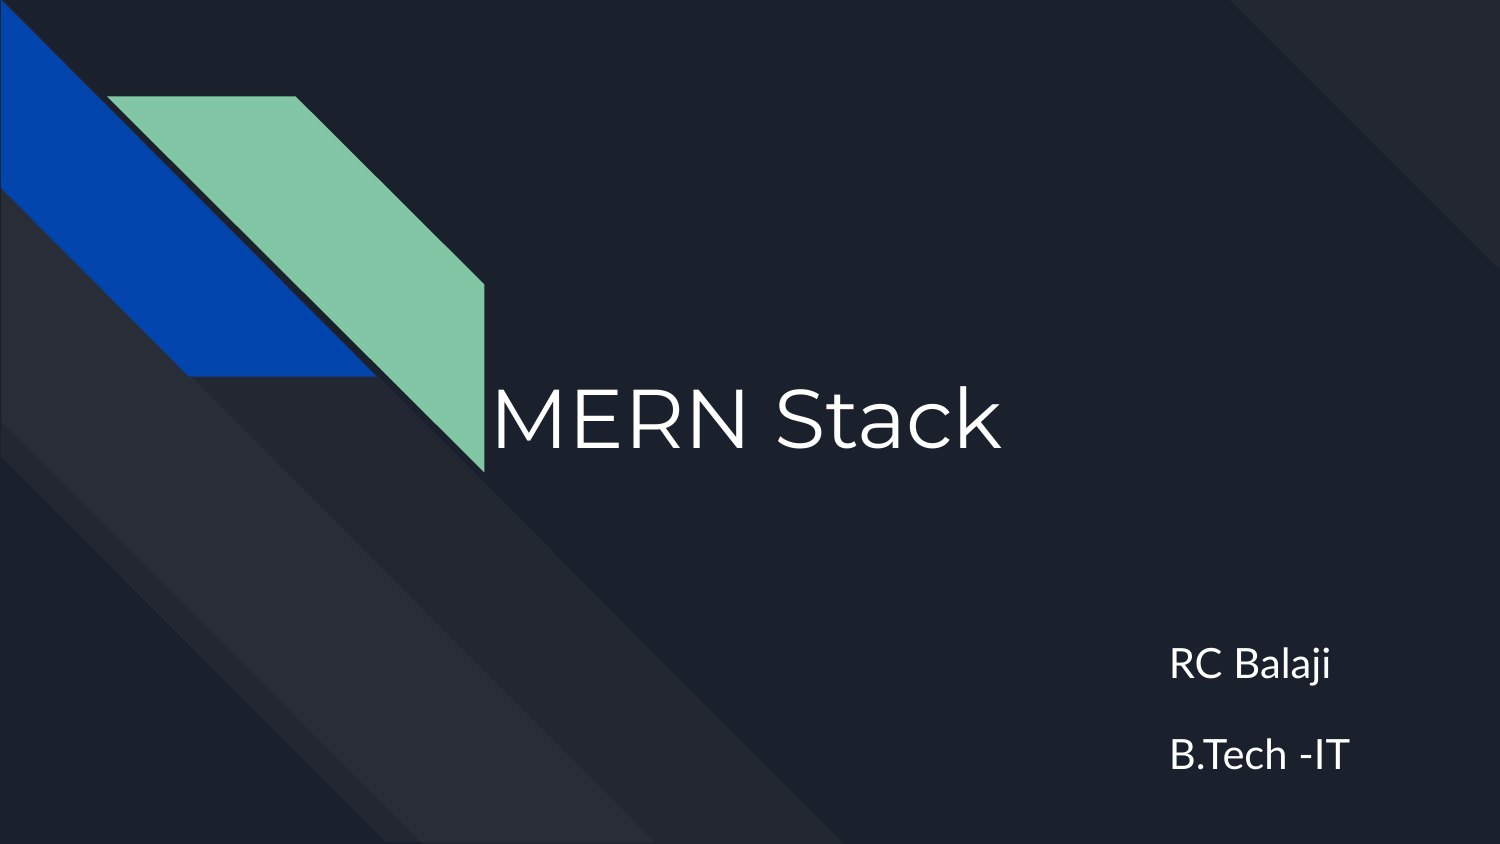

# MERN Stack
RC Balaji
B.Tech -IT